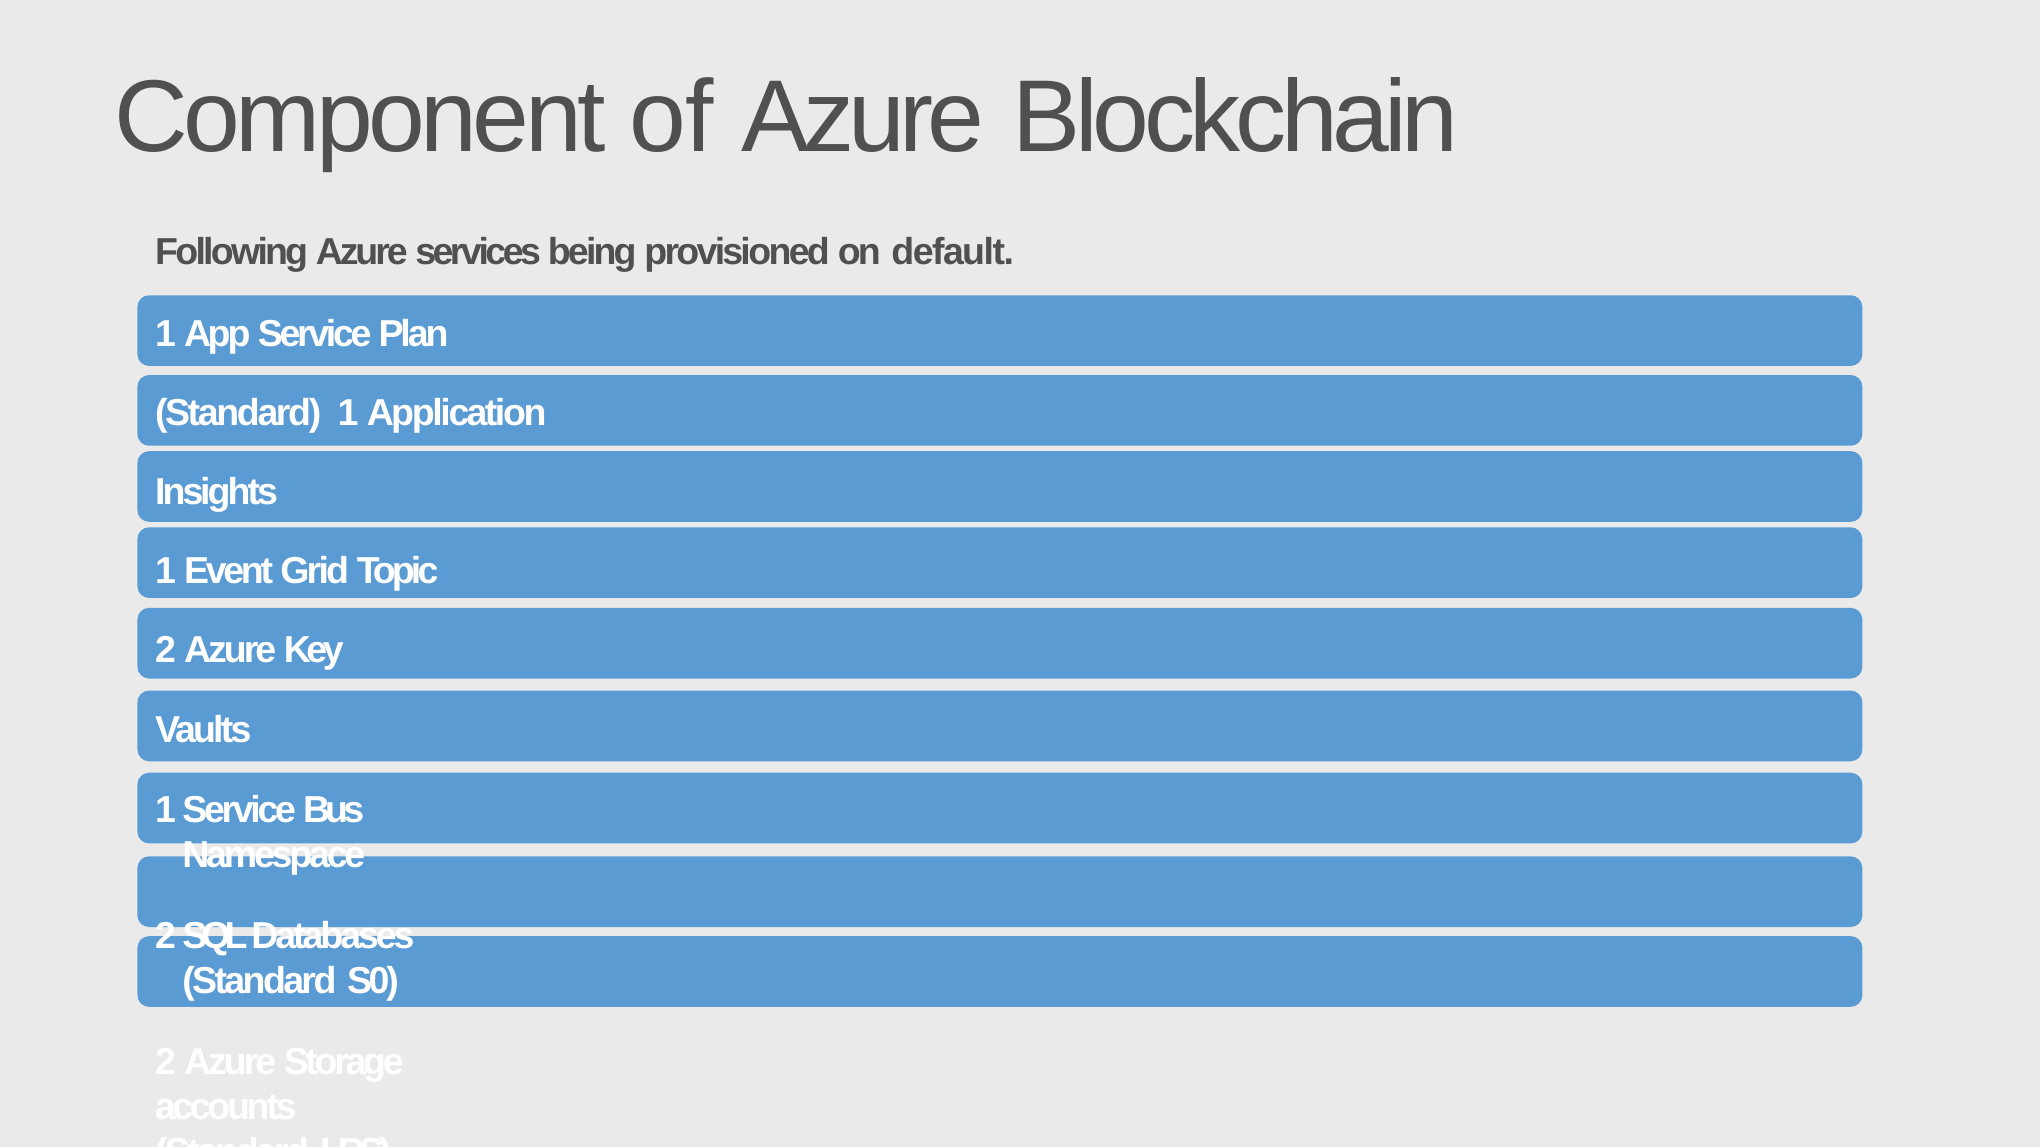

# Component of Azure Blockchain
Following Azure services being provisioned on default.
1 App Service Plan (Standard)  1 Application Insights
1 Event Grid Topic  2 Azure Key Vaults

Service Bus Namespace

SQL Databases (Standard S0)

2 Azure Storage accounts (Standard LRS)
2 Virtual Machine scale sets (ledger nodes and workbench microservices)  2 Virtual Network resource groups Optional: Azure Monitor